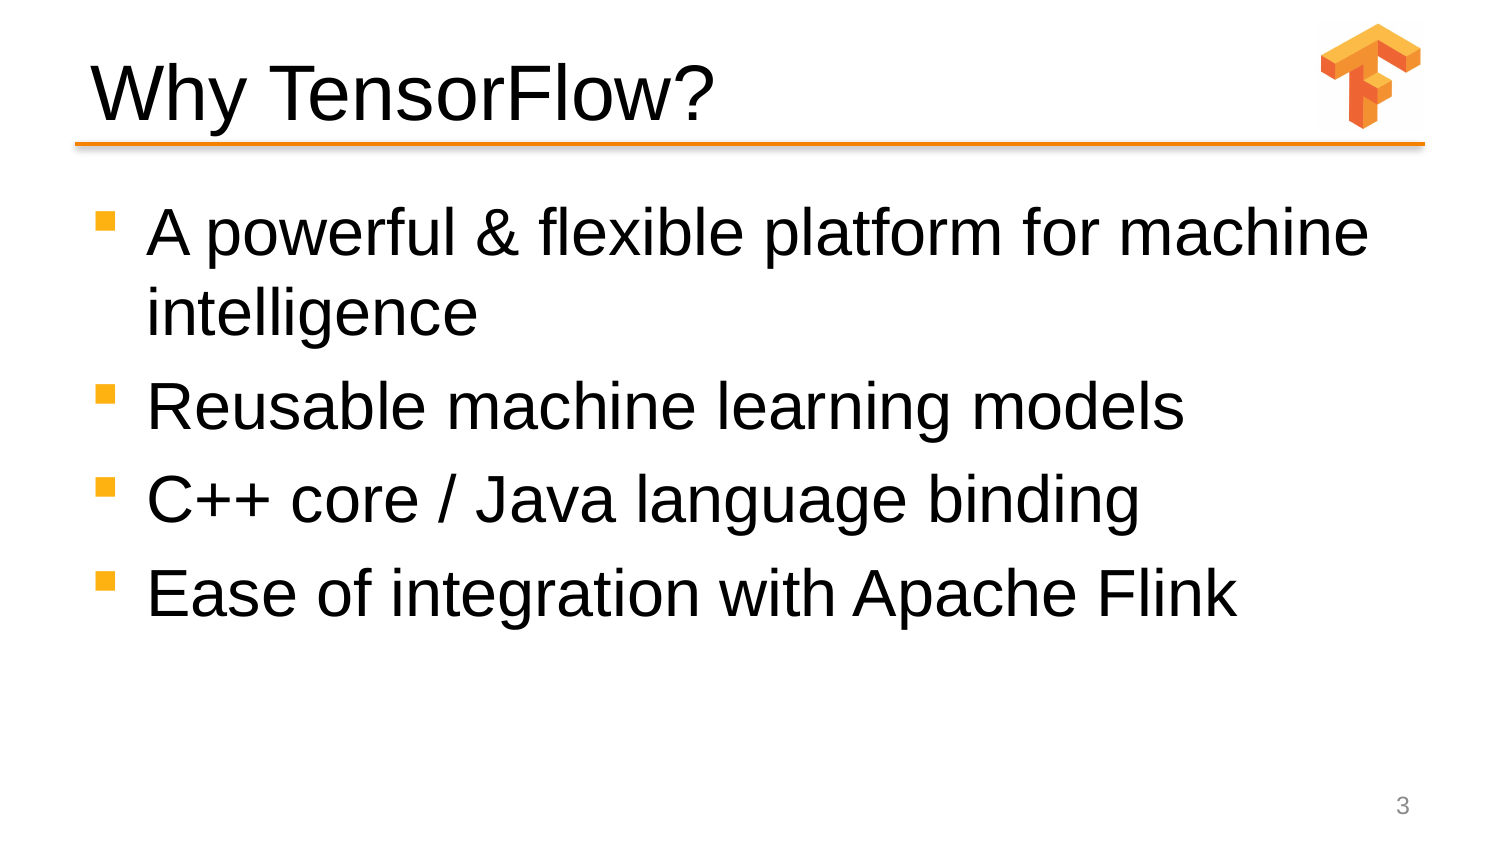

# Why TensorFlow?
A powerful & flexible platform for machine intelligence
Reusable machine learning models
C++ core / Java language binding
Ease of integration with Apache Flink

3